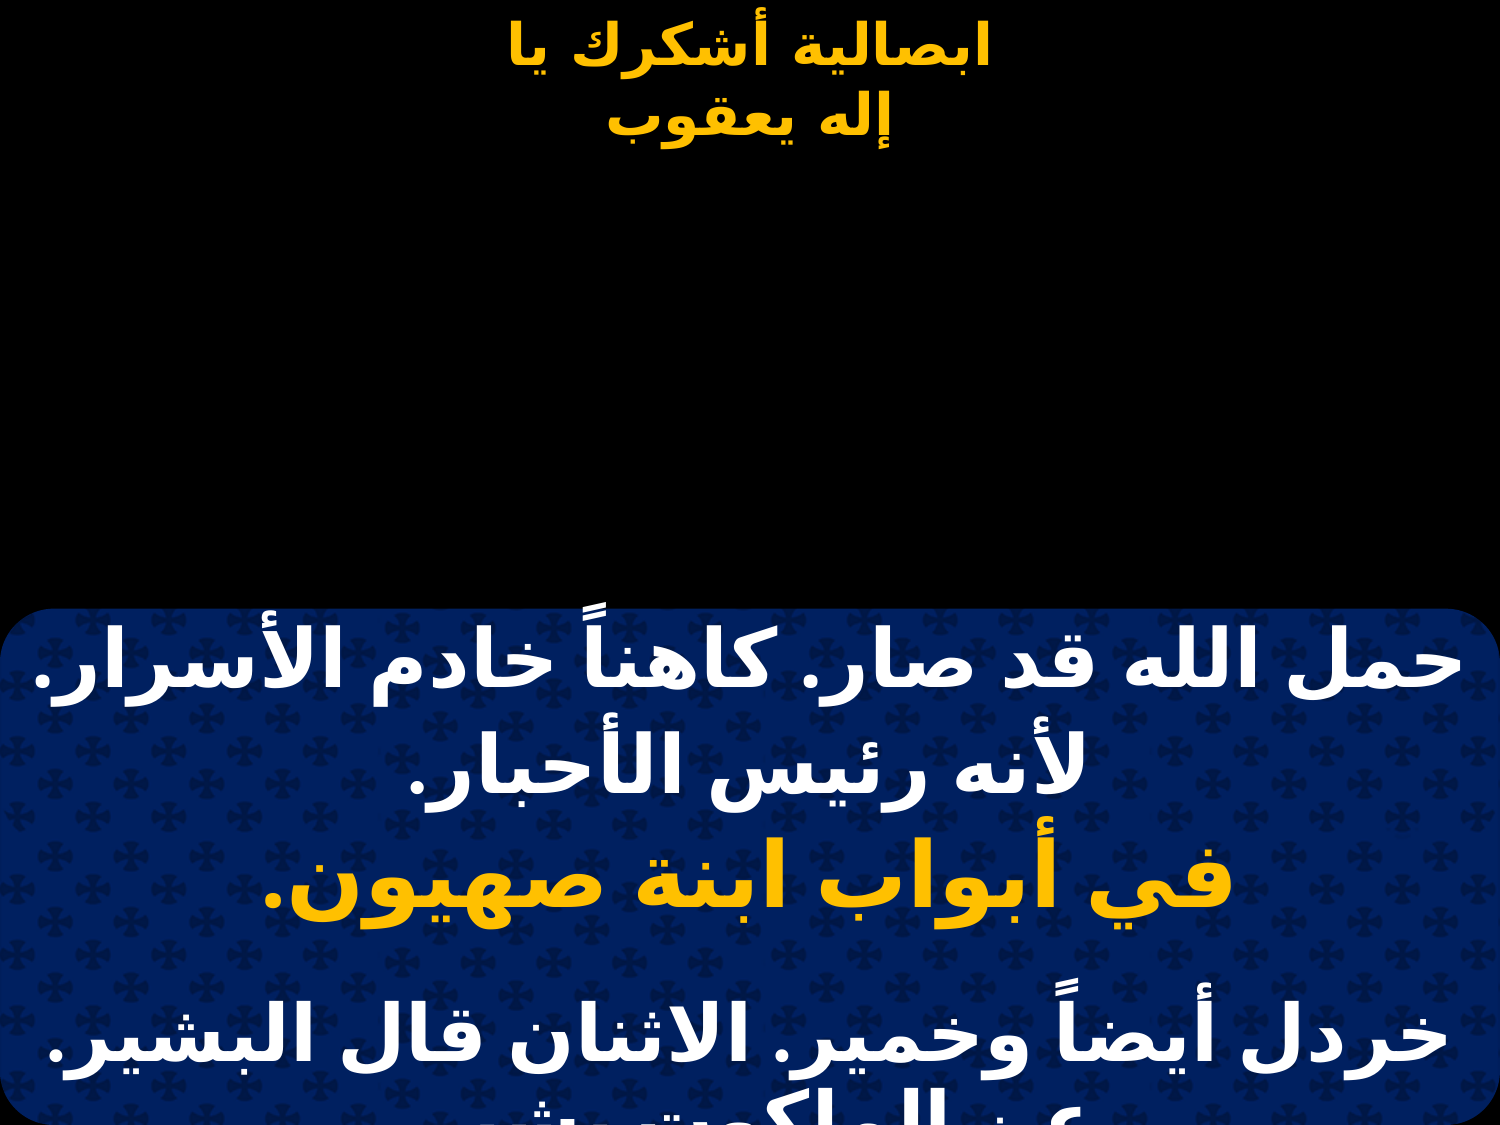

#
| حمل الله قد صار. كاهناً خادم الأسرار. لأنه رئيس الأحبار. |
| --- |
| في أبواب ابنة صهيون. |
|  |
| خردل أيضاً وخمير. الاثنان قال البشير. عن الملكوت يشير. |
| في أبواب ابنة صهيون. |